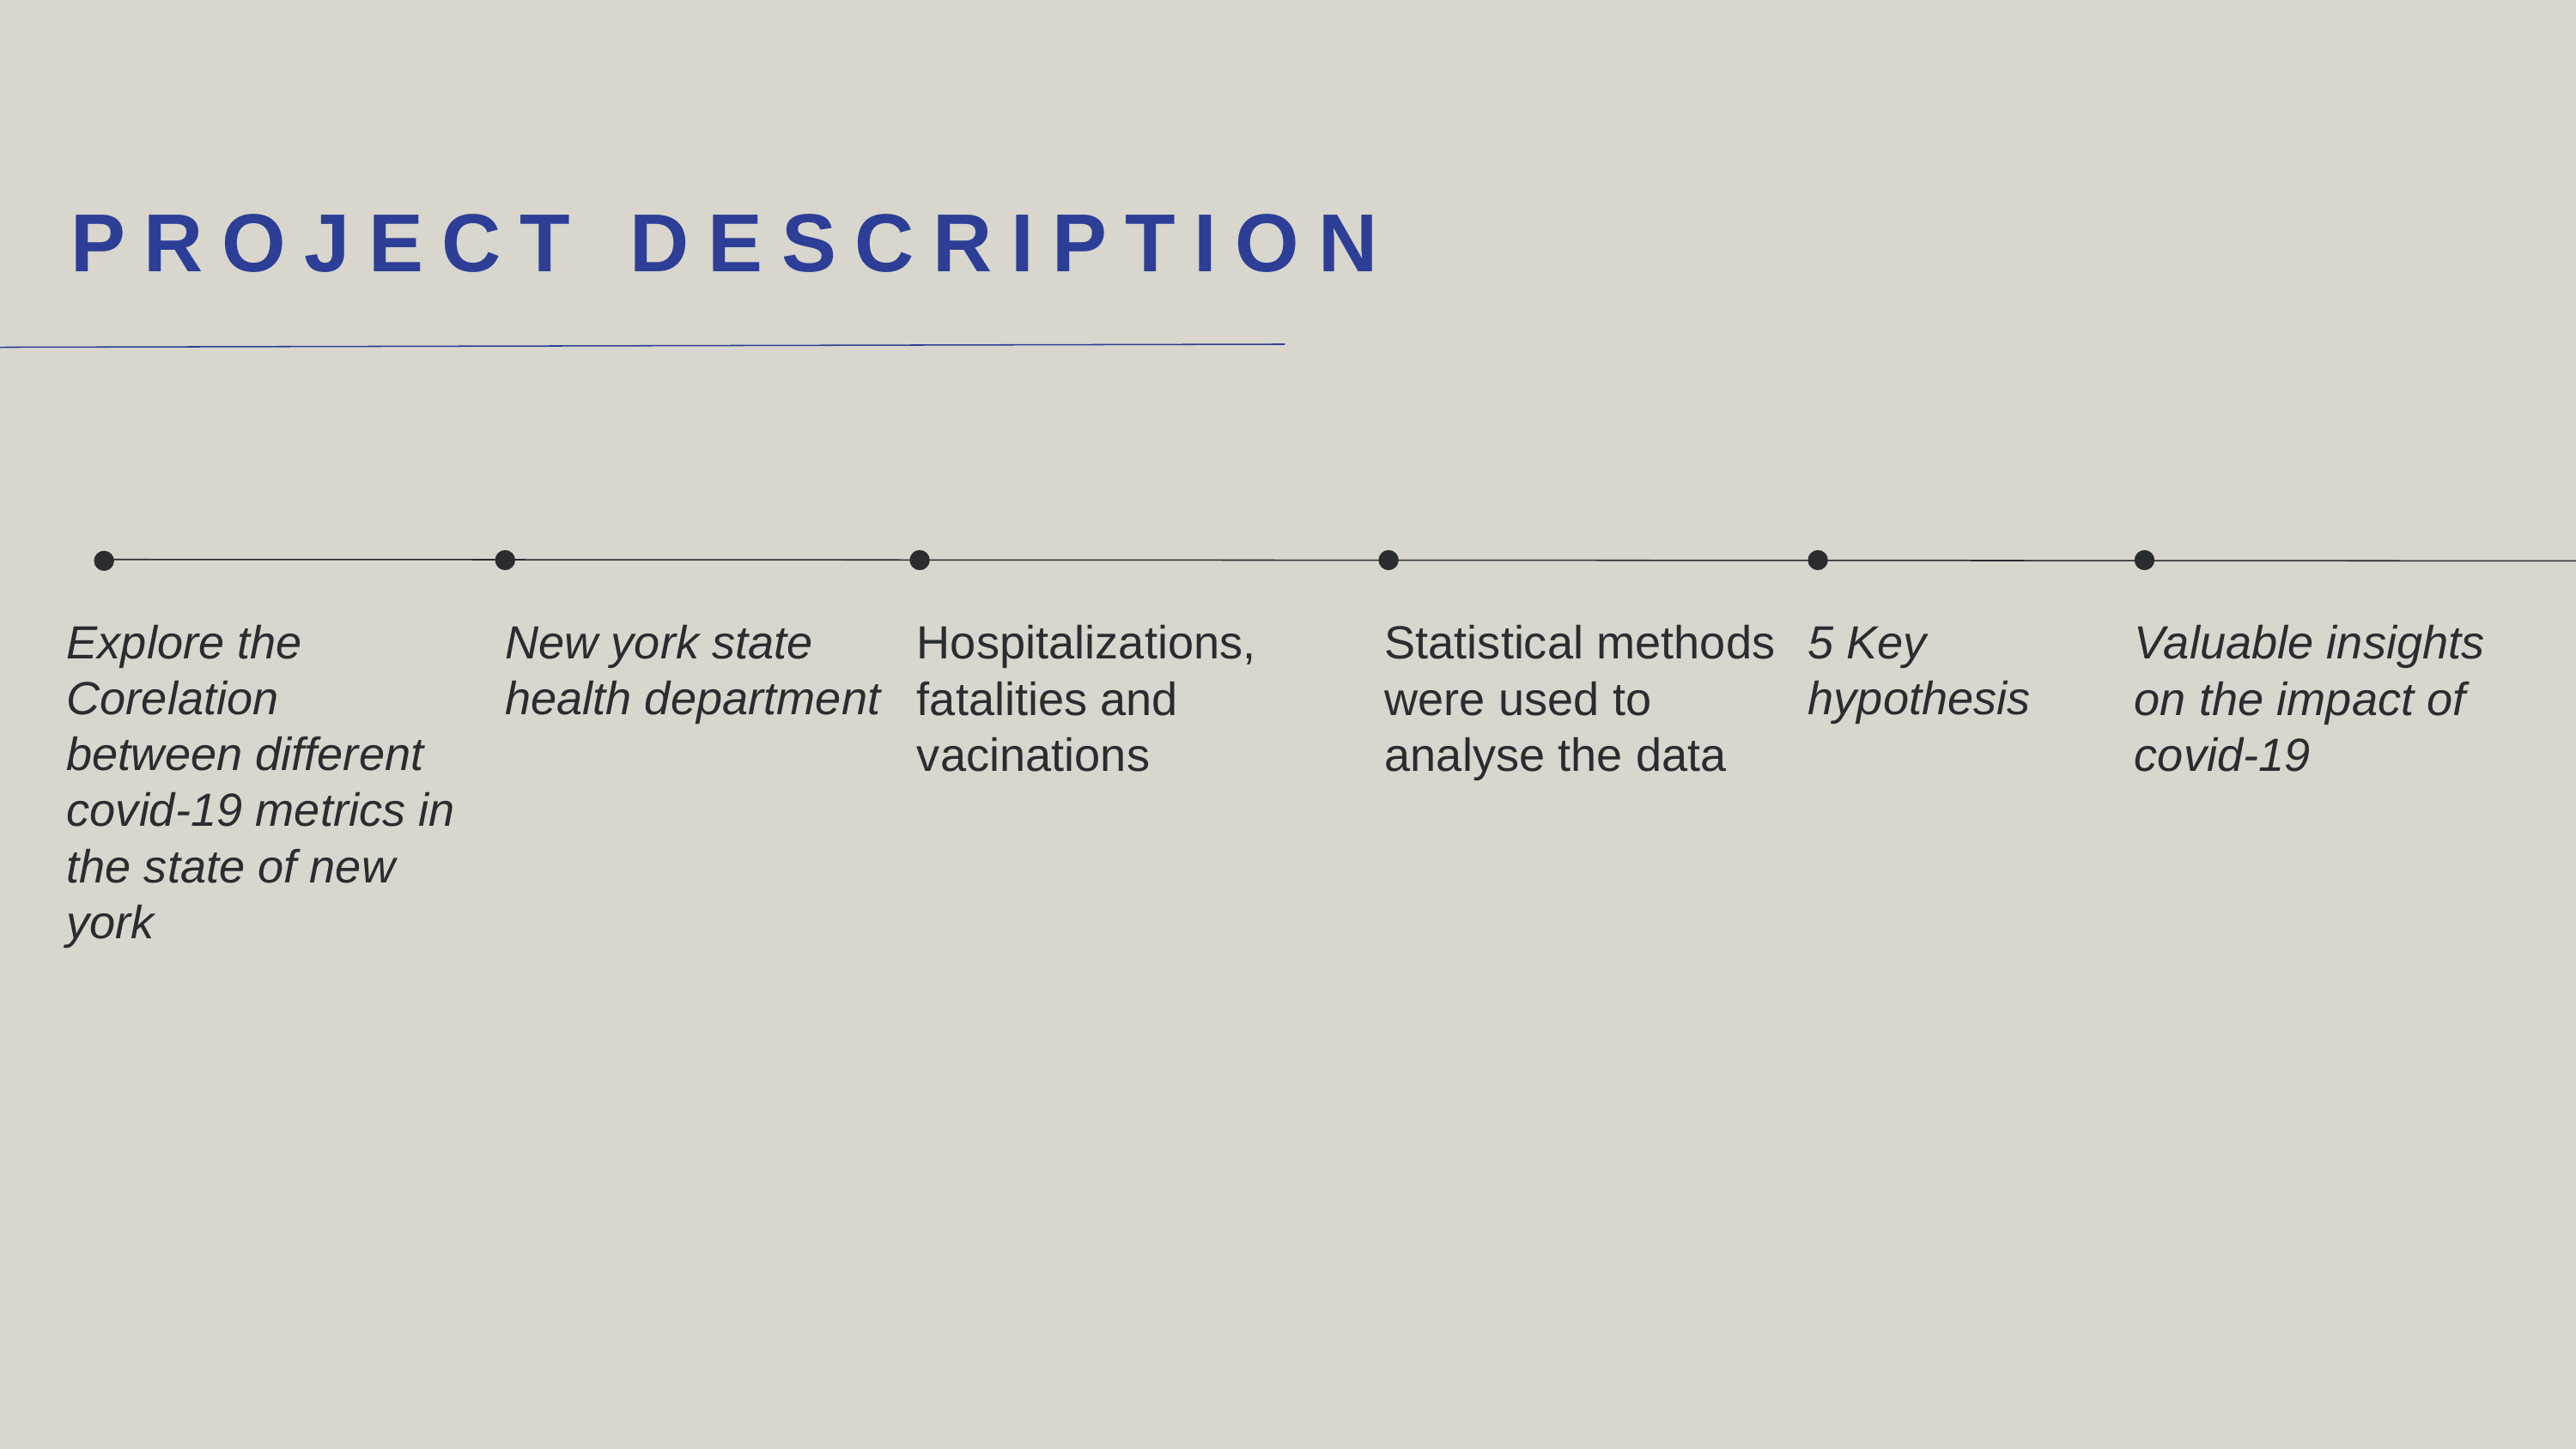

PROJECT DESCRIPTION

Explore the Corelation between different covid-19 metrics in the state of new york
New york state health department
Hospitalizations, fatalities and vacinations
Statistical methods were used to analyse the data
5 Key hypothesis
Valuable insights on the impact of covid-19